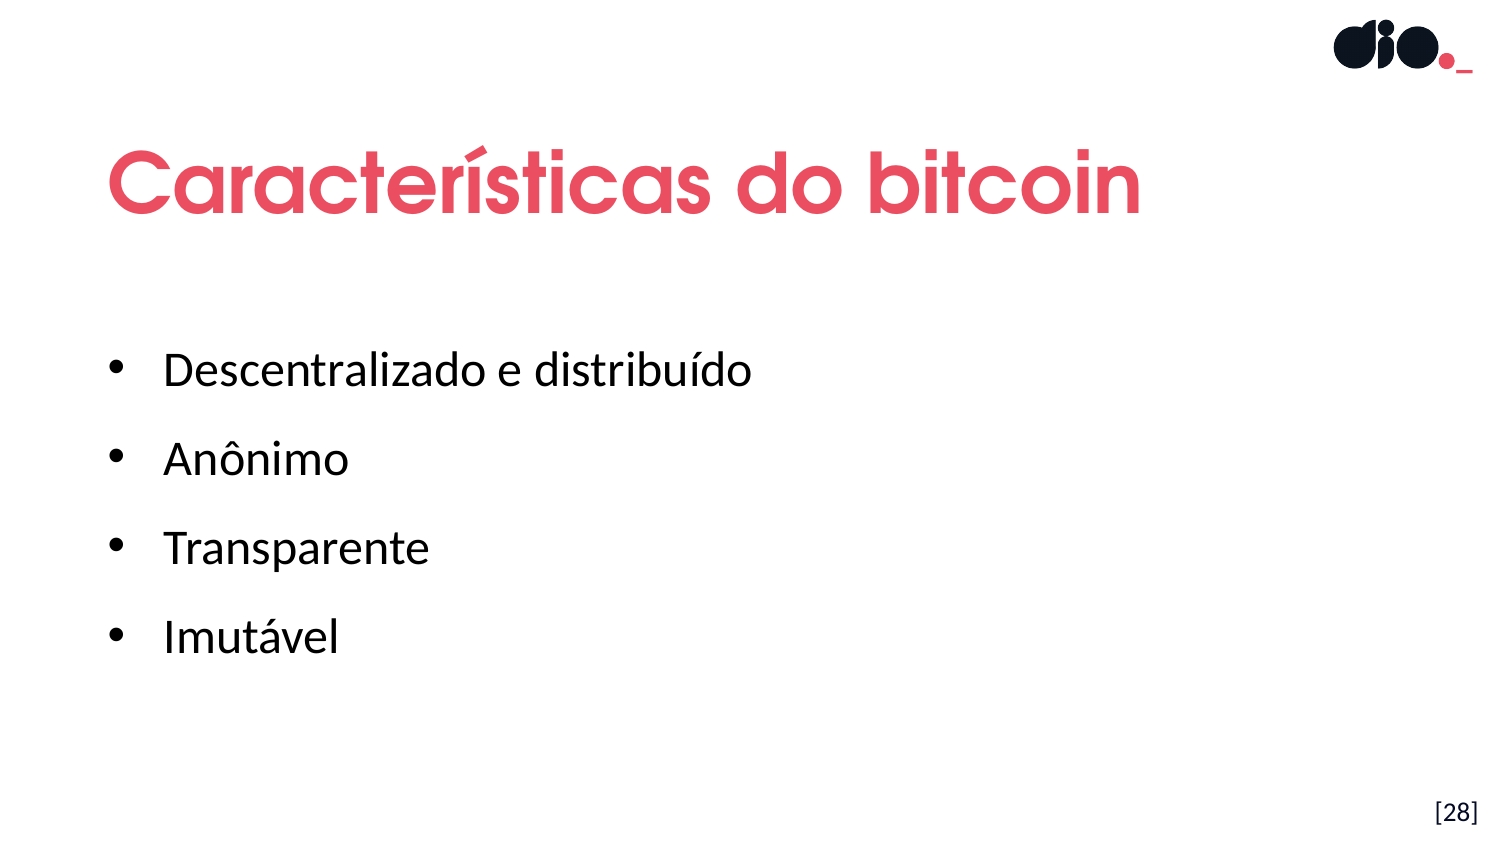

Características do bitcoin
Descentralizado e distribuído
Anônimo
Transparente
Imutável
[28]